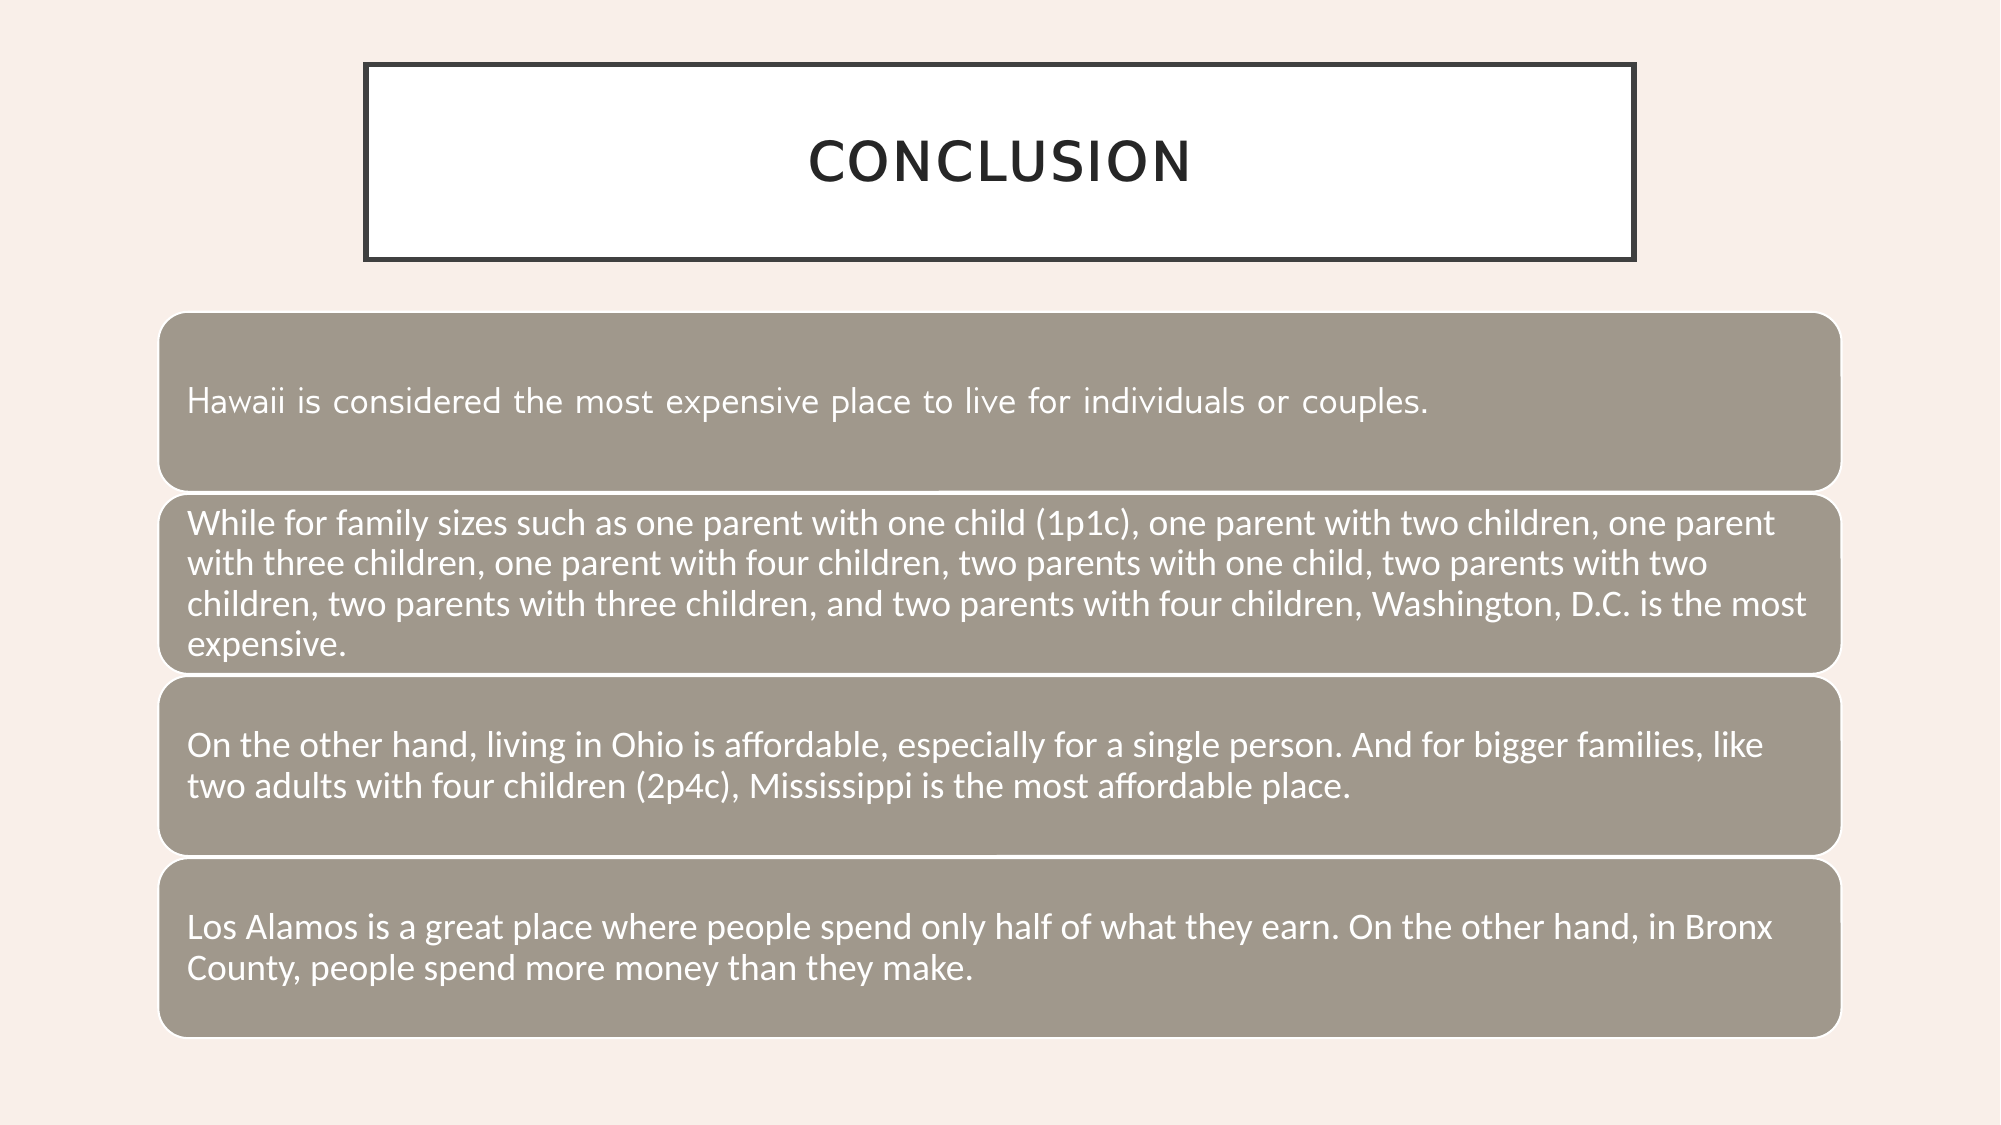

# Conclusion
Hawaii is considered the most expensive place to live for individuals or couples.
While for family sizes such as one parent with one child (1p1c), one parent with two children, one parent with three children, one parent with four children, two parents with one child, two parents with two children, two parents with three children, and two parents with four children, Washington, D.C. is the most expensive.
On the other hand, living in Ohio is affordable, especially for a single person. And for bigger families, like two adults with four children (2p4c), Mississippi is the most affordable place.
Los Alamos is a great place where people spend only half of what they earn. On the other hand, in Bronx County, people spend more money than they make.